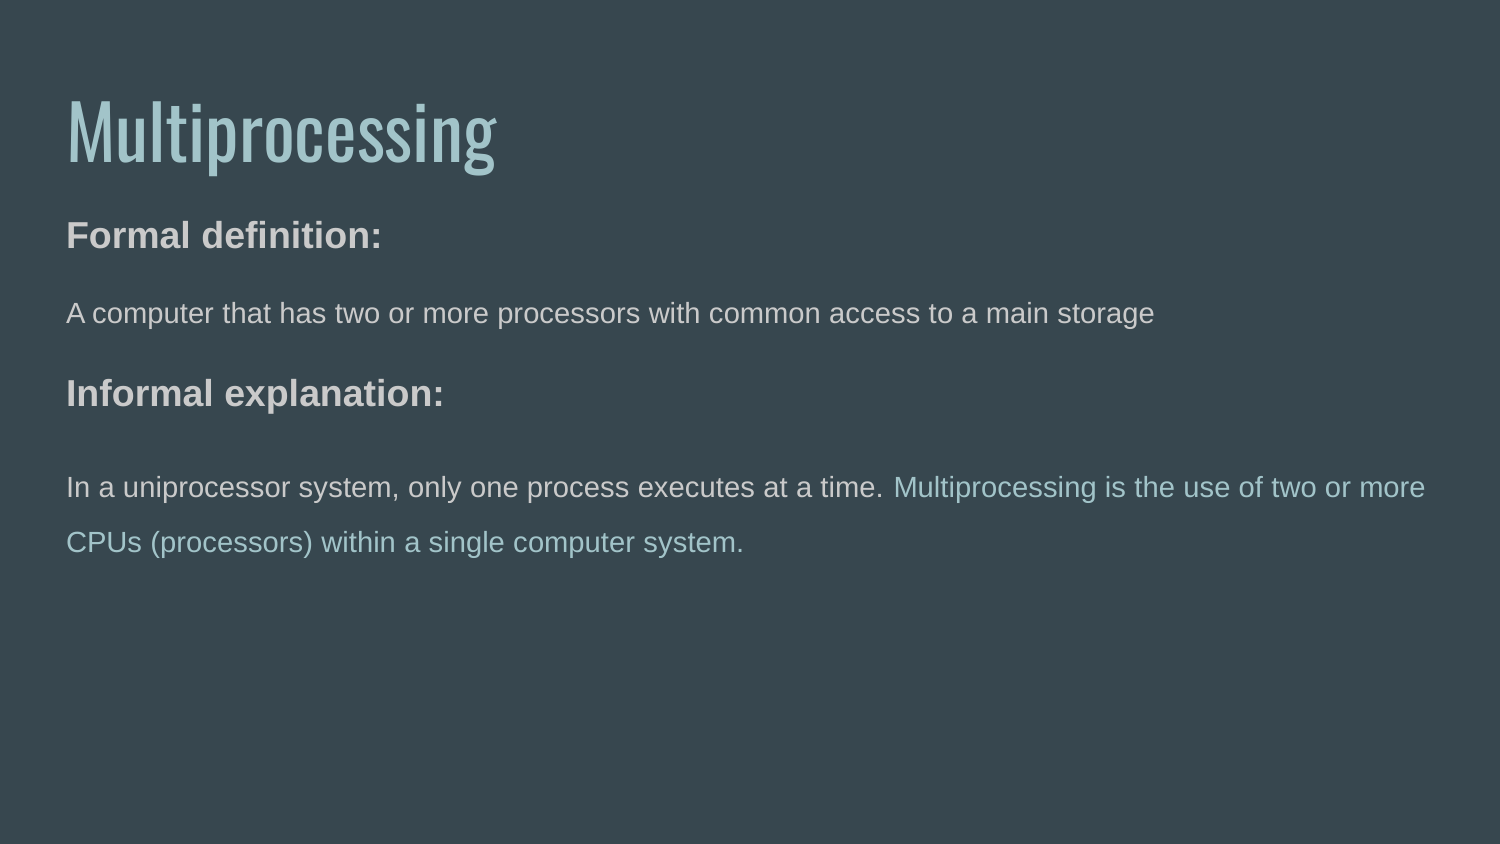

# Multiprocessing
Formal definition:
A computer that has two or more processors with common access to a main storage
Informal explanation:
In a uniprocessor system, only one process executes at a time. Multiprocessing is the use of two or more CPUs (processors) within a single computer system.